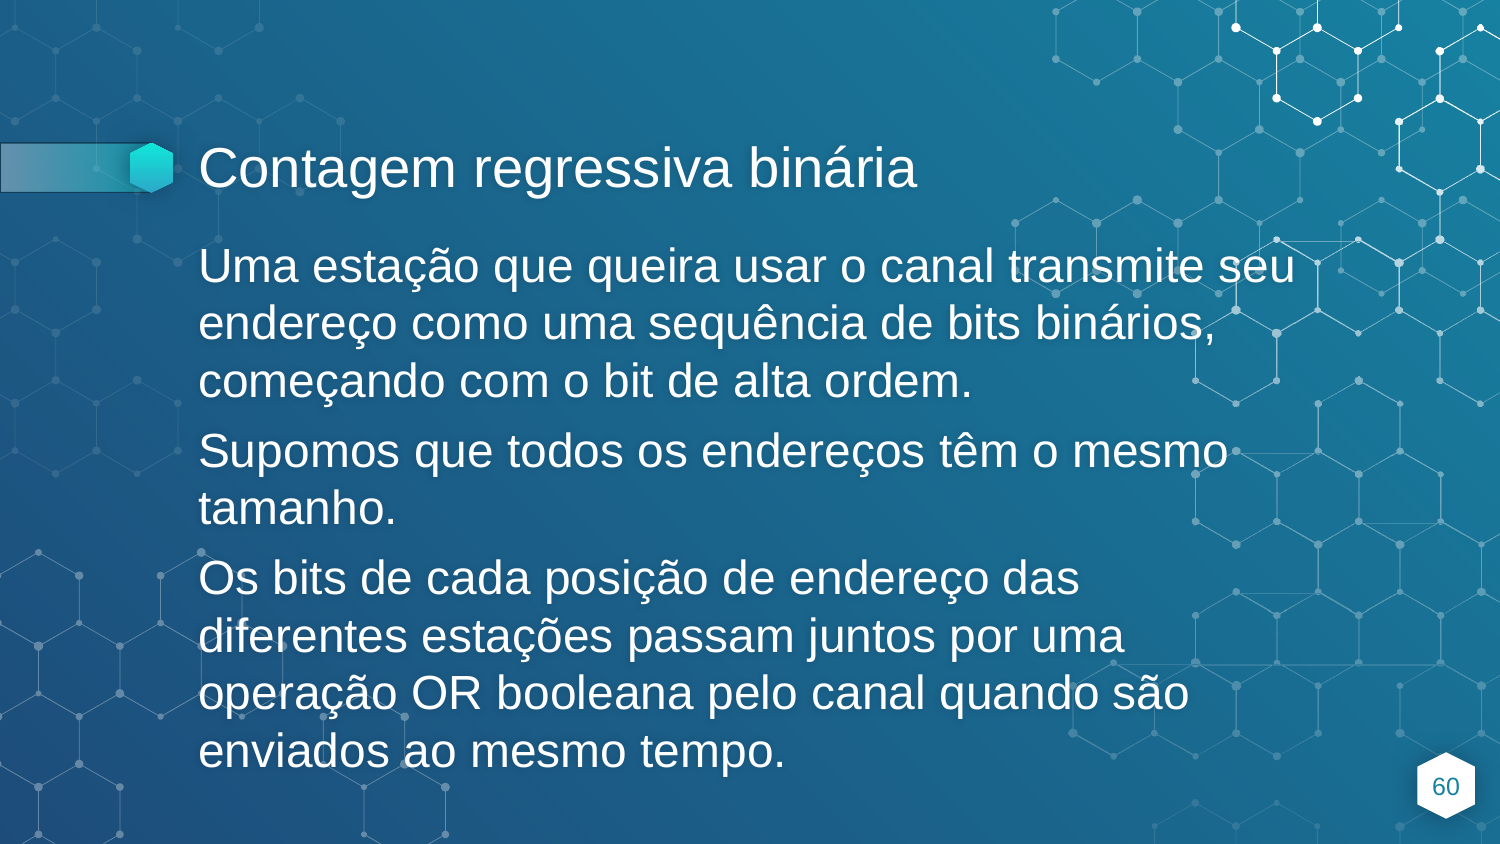

# Contagem regressiva binária
Uma estação que queira usar o canal transmite seu endereço como uma sequência de bits binários, começando com o bit de alta ordem.
Supomos que todos os endereços têm o mesmo tamanho.
Os bits de cada posição de endereço das diferentes estações passam juntos por uma operação OR booleana pelo canal quando são enviados ao mesmo tempo.

60